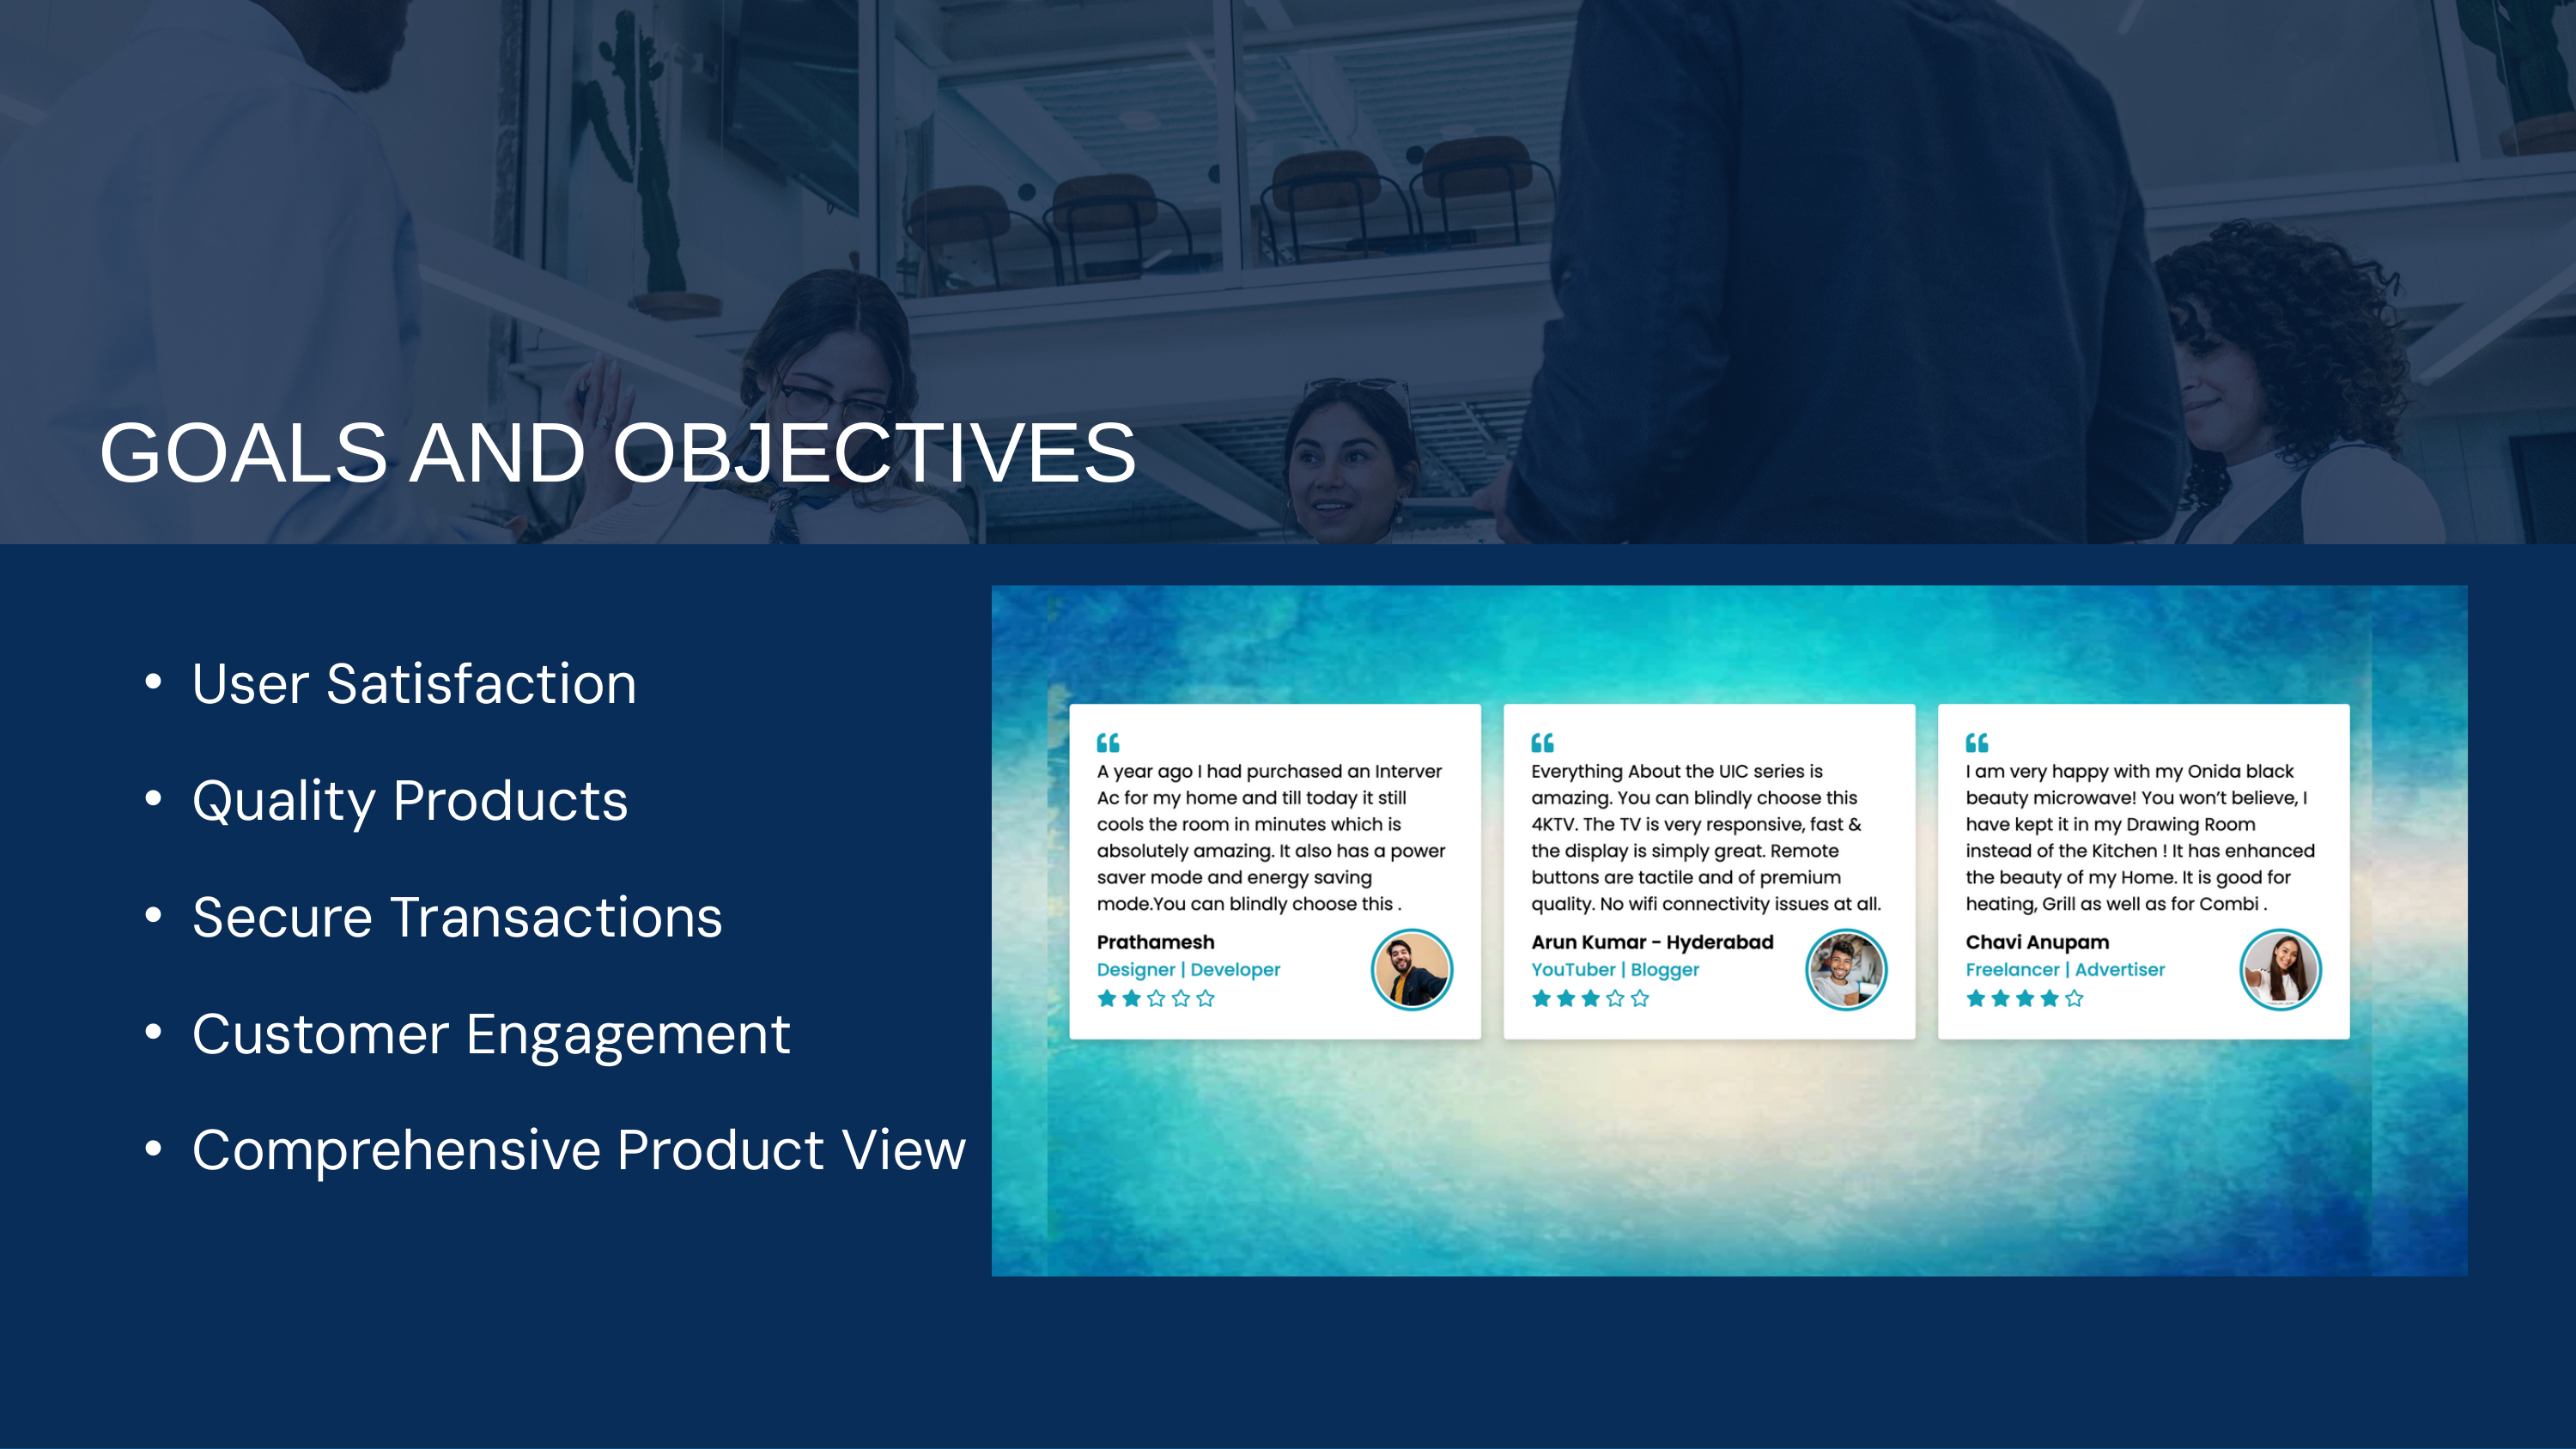

GOALS AND OBJECTIVES

User Satisfaction
Quality Products
Secure Transactions
Customer Engagement
Comprehensive Product View